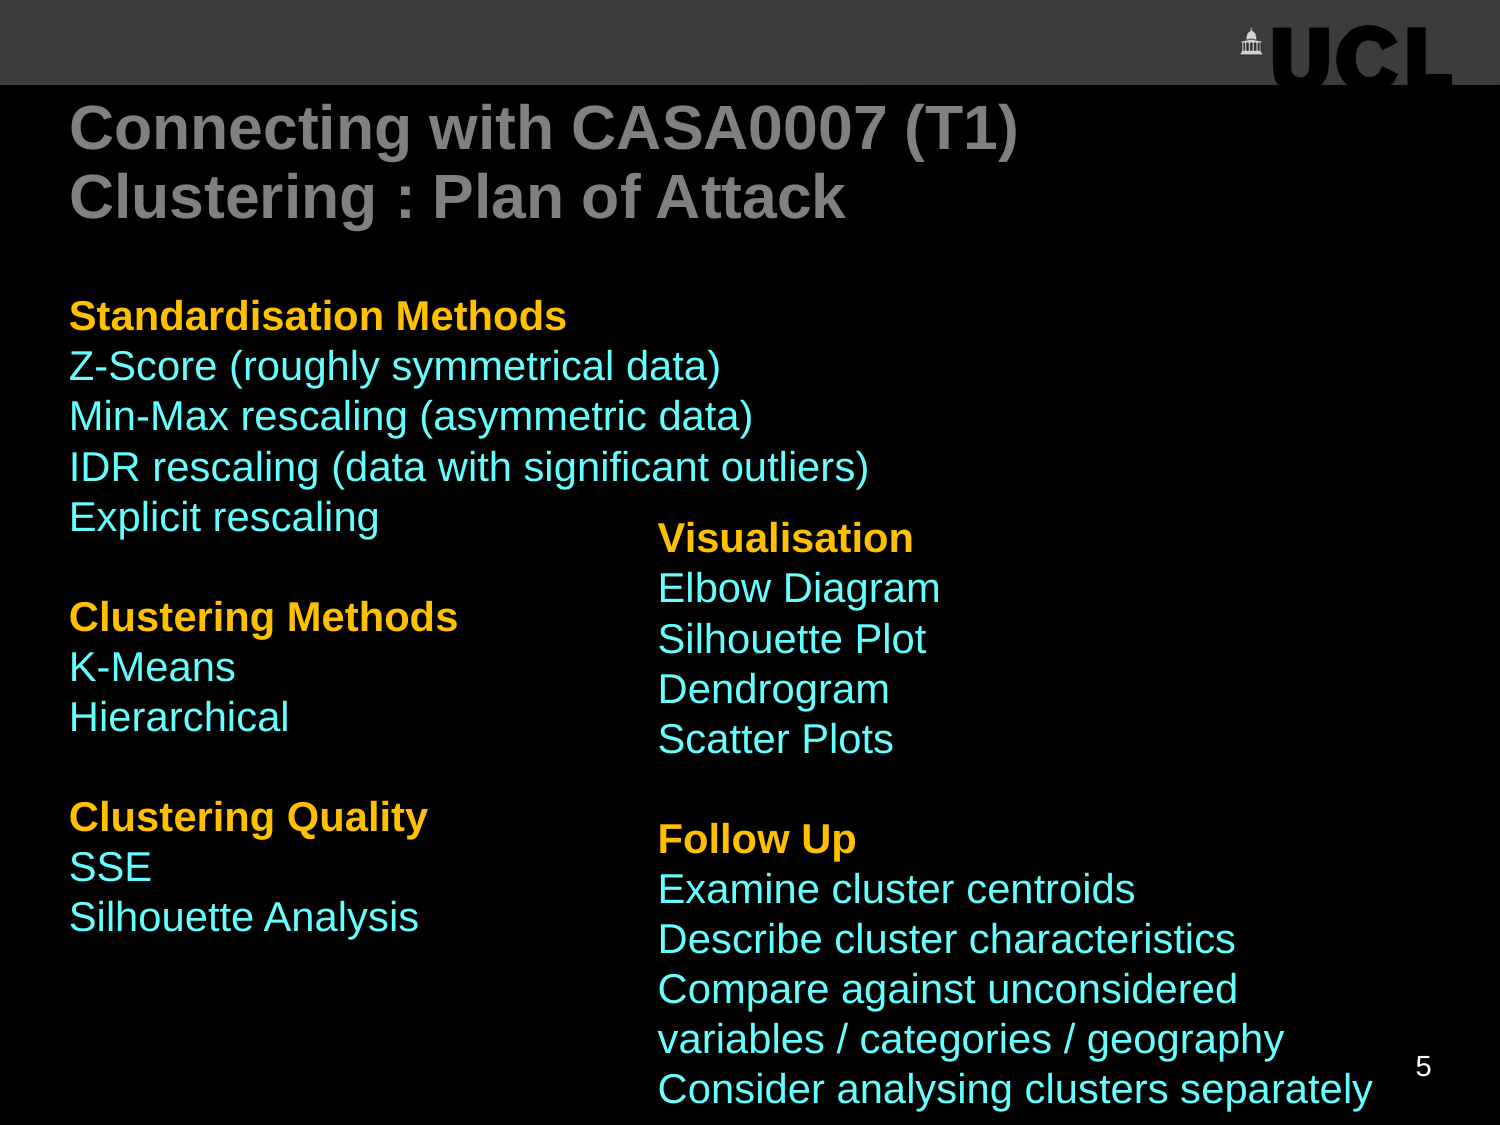

Connecting with CASA0007 (T1)
# Clustering : Plan of Attack
Standardisation Methods
Z-Score (roughly symmetrical data)
Min-Max rescaling (asymmetric data)
IDR rescaling (data with significant outliers)
Explicit rescaling

Clustering Methods
K-Means
Hierarchical

Clustering Quality
SSE
Silhouette Analysis
Visualisation
Elbow Diagram
Silhouette Plot
Dendrogram
Scatter Plots

Follow Up
Examine cluster centroids
Describe cluster characteristics
Compare against unconsidered variables / categories / geography
Consider analysing clusters separately
5